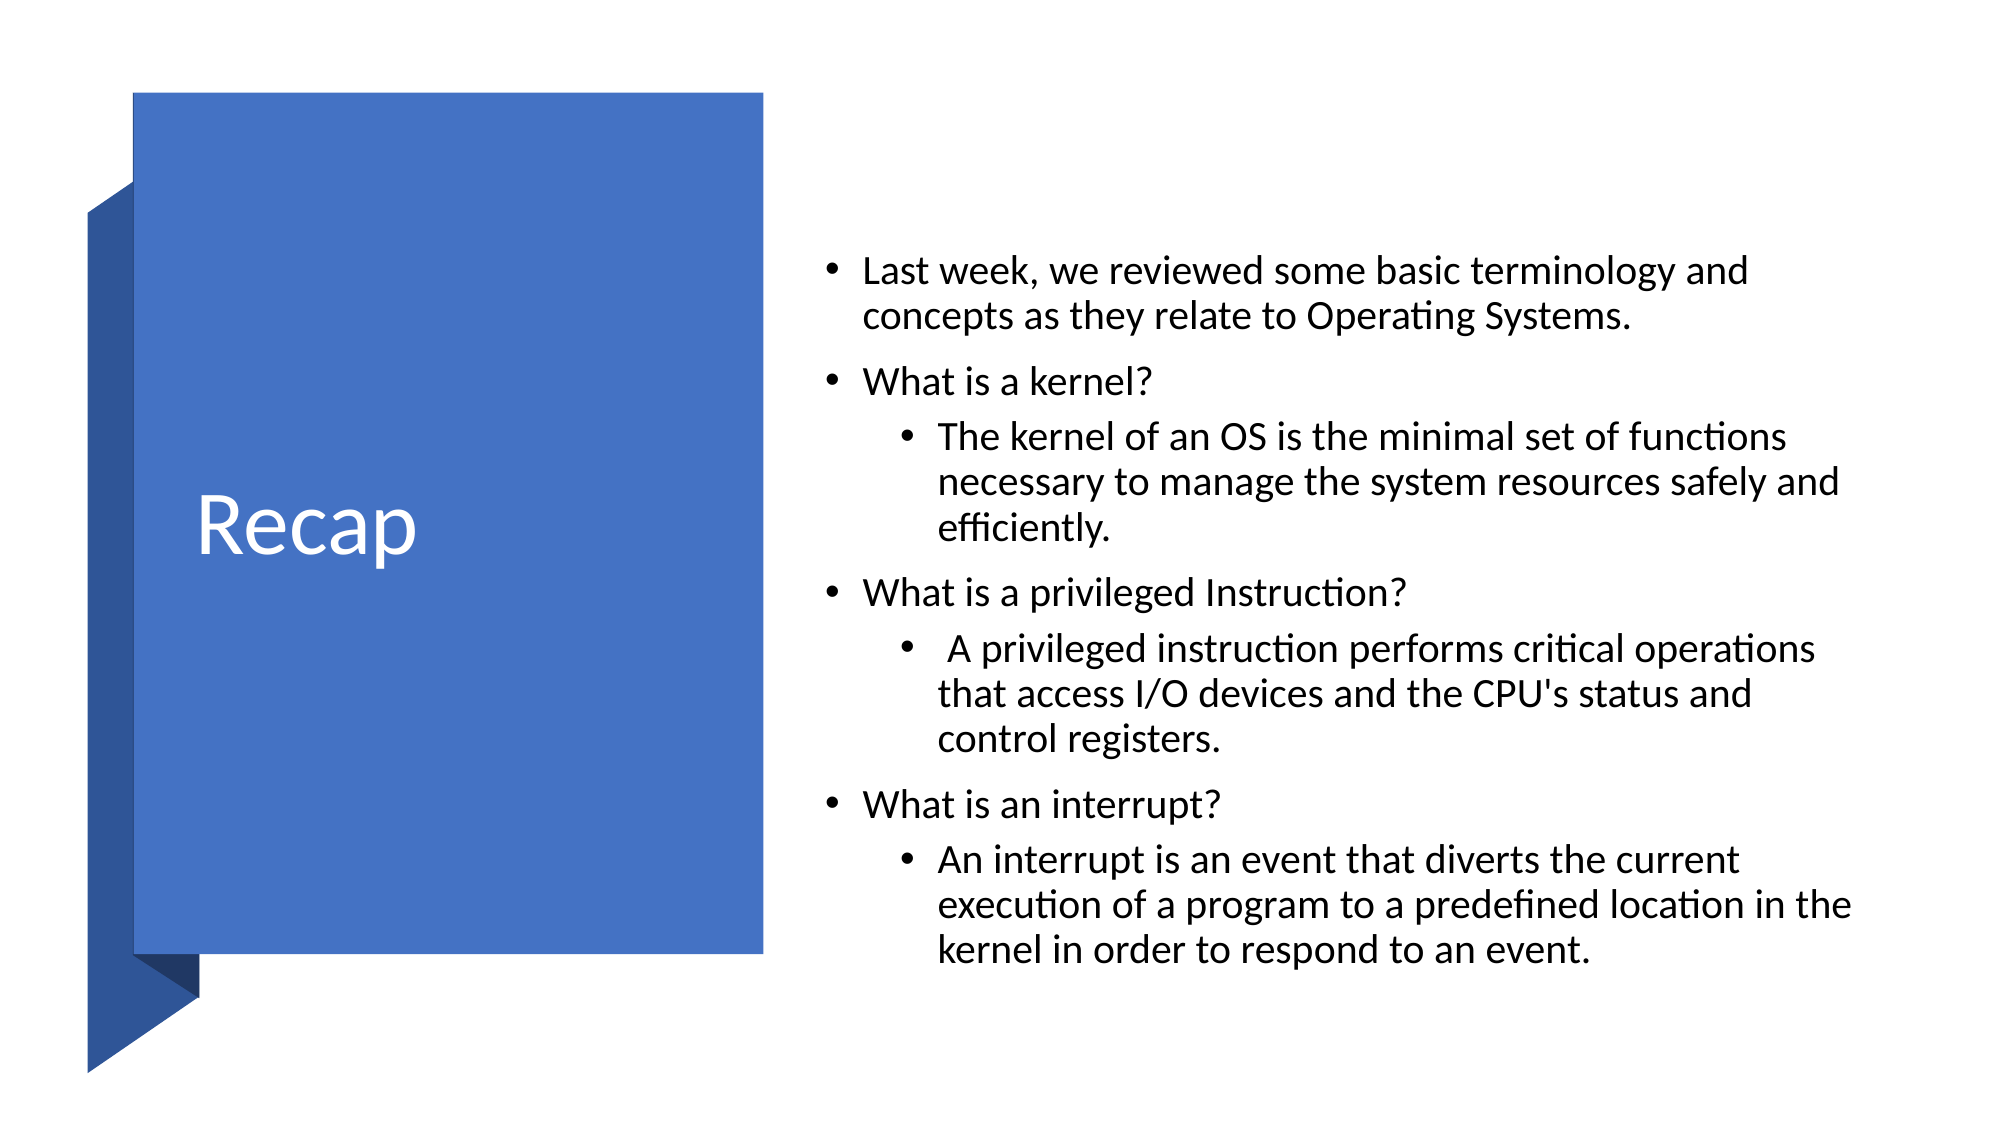

# Recap
Last week, we reviewed some basic terminology and concepts as they relate to Operating Systems.
What is a kernel?
The kernel of an OS is the minimal set of functions necessary to manage the system resources safely and efficiently.
What is a privileged Instruction?
 A privileged instruction performs critical operations that access I/O devices and the CPU's status and control registers.
What is an interrupt?
An interrupt is an event that diverts the current execution of a program to a predefined location in the kernel in order to respond to an event.